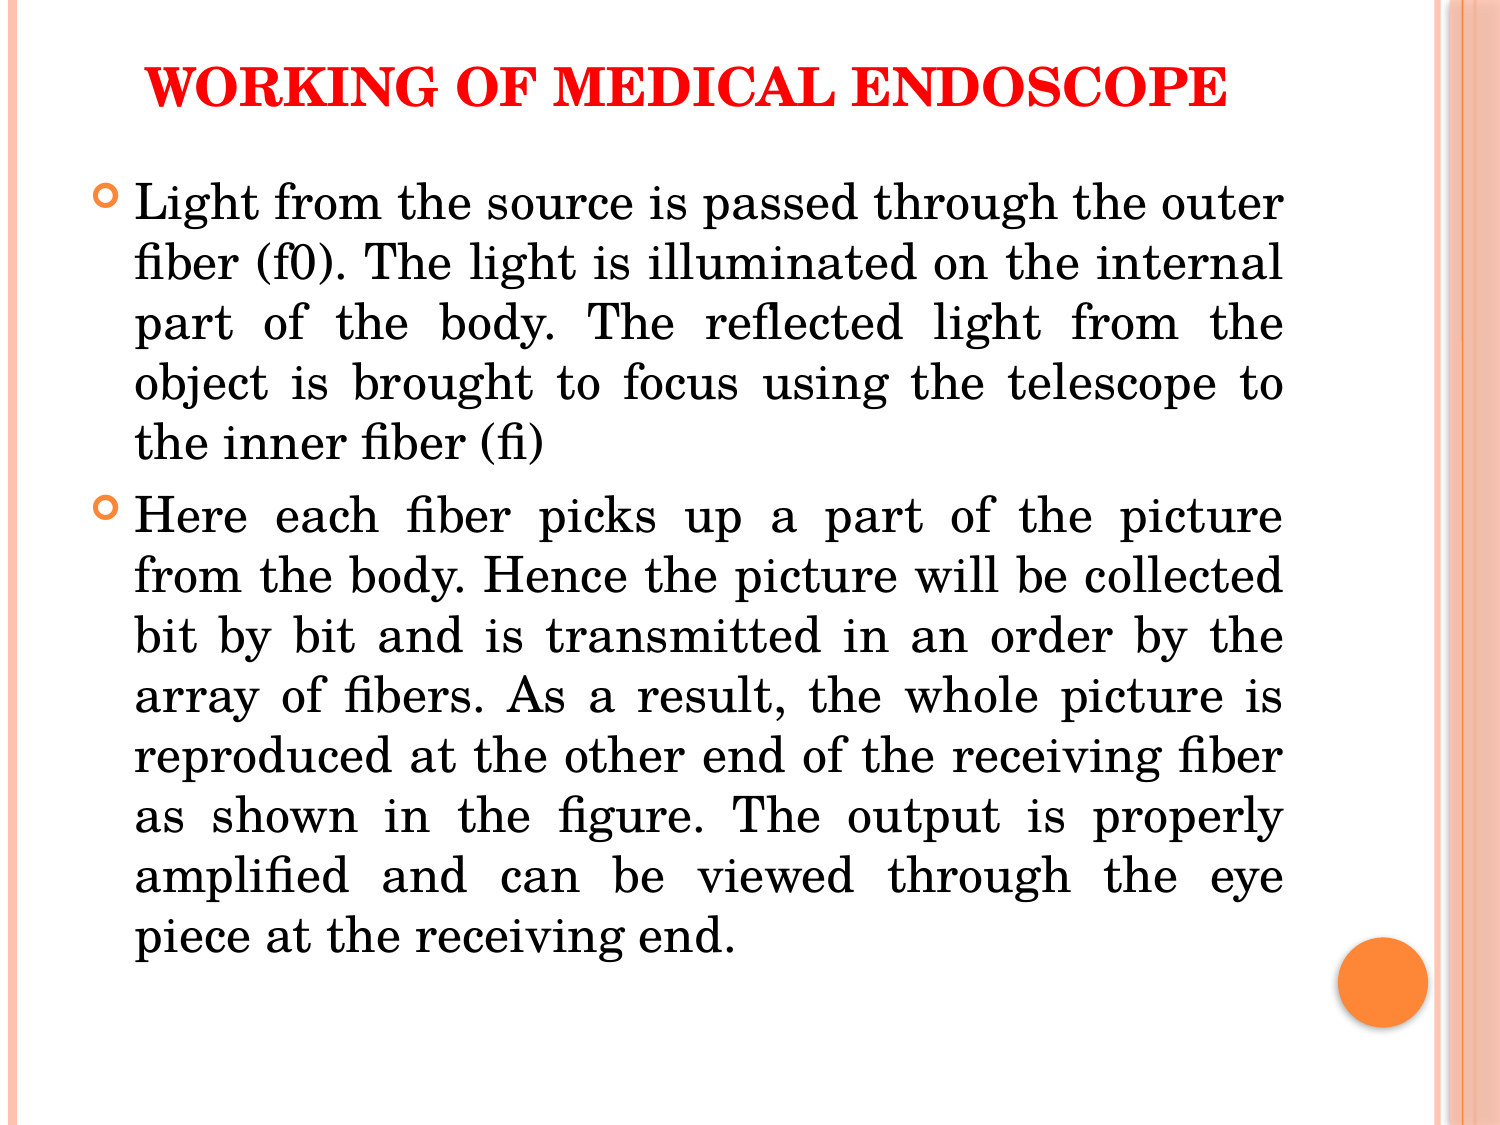

# Working of Medical Endoscope
Light from the source is passed through the outer fiber (f0). The light is illuminated on the internal part of the body. The reflected light from the object is brought to focus using the telescope to the inner fiber (fi)
Here each fiber picks up a part of the picture from the body. Hence the picture will be collected bit by bit and is transmitted in an order by the array of fibers. As a result, the whole picture is reproduced at the other end of the receiving fiber as shown in the figure. The output is properly amplified and can be viewed through the eye piece at the receiving end.